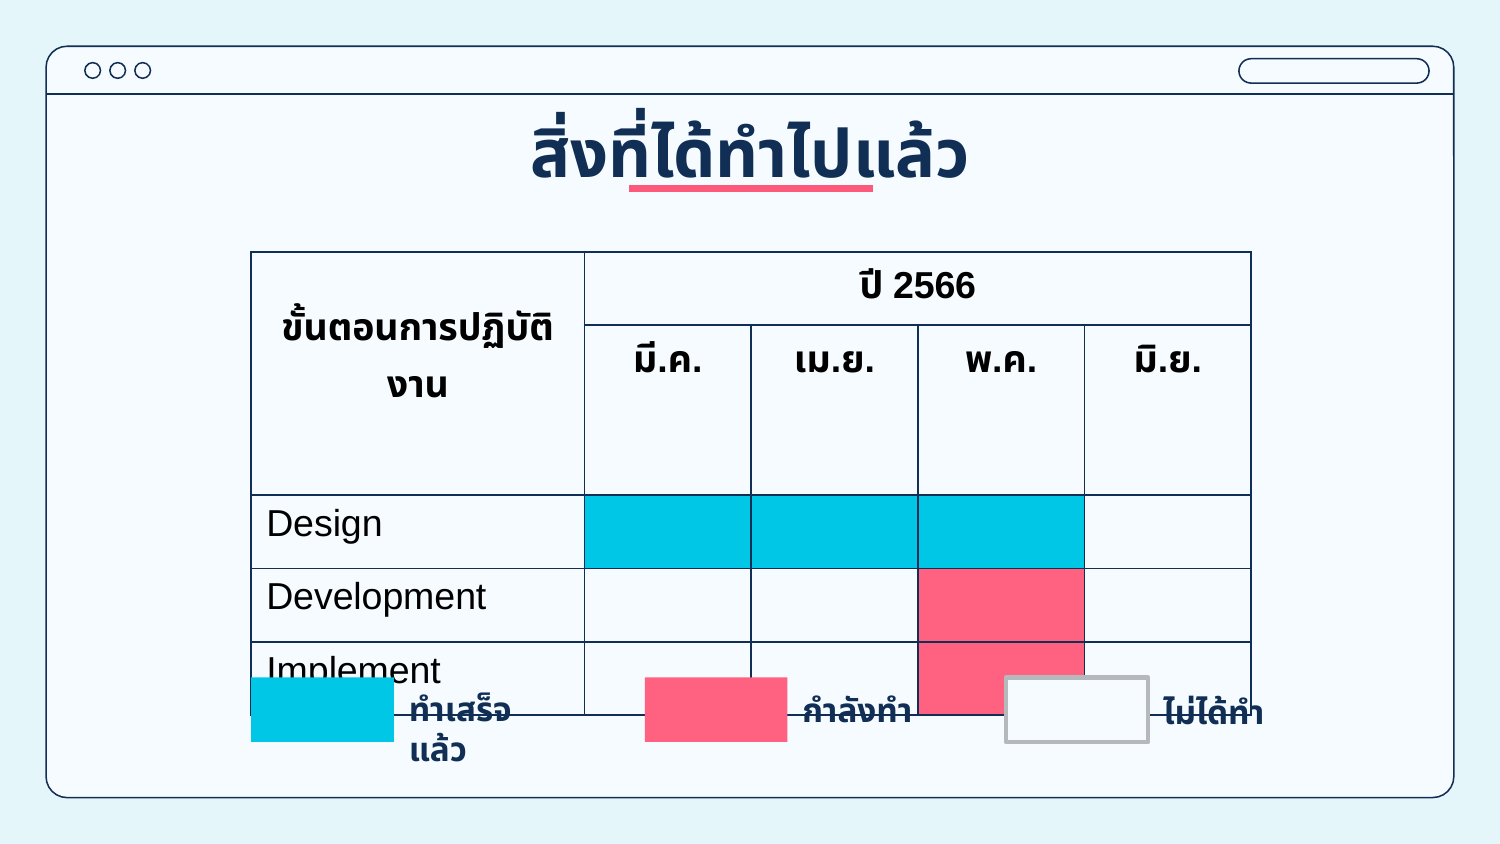

สิ่งที่ได้ทำไปแล้ว
| ขั้นตอนการปฏิบัติงาน | ปี 2566 |  |  |  |
| --- | --- | --- | --- | --- |
|  | มี.ค. | เม.ย. | พ.ค. | มิ.ย. |
| Design |  |  |  |  |
| Development |  |  |  |  |
| Implement |  |  |  |  |

ทำเสร็จแล้ว
กำลังทำ
ไม่ได้ทำ